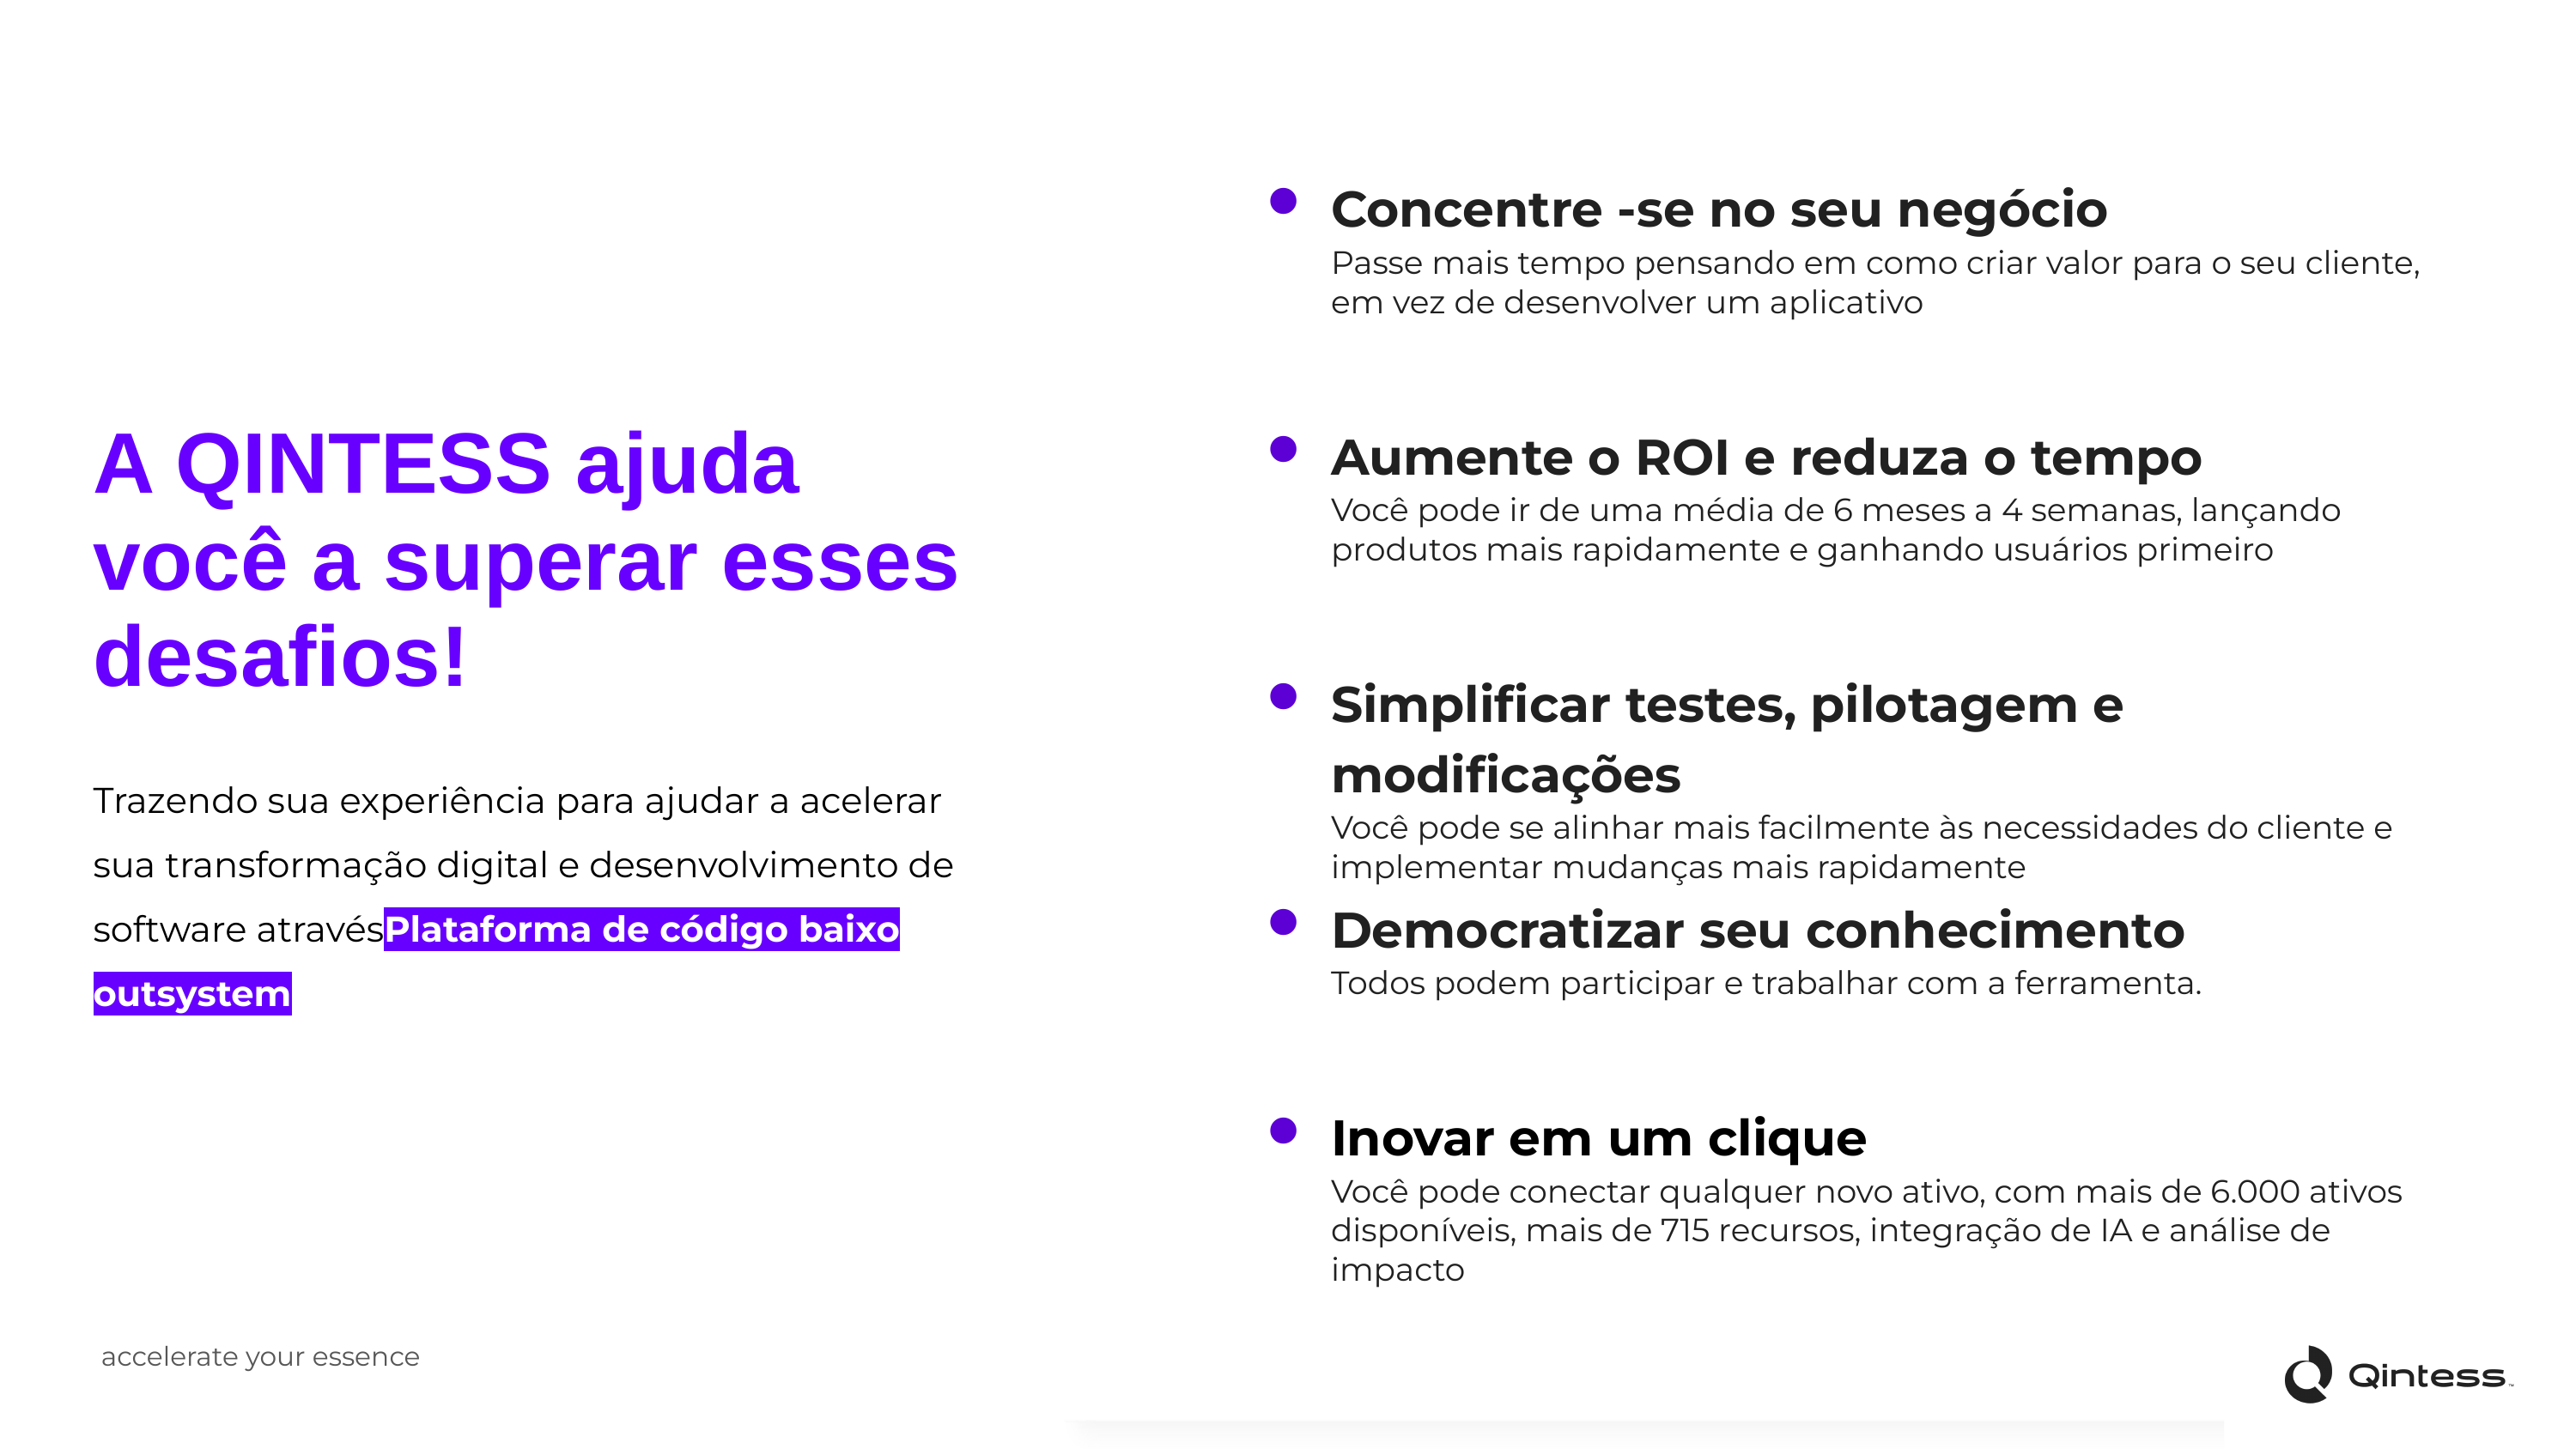

Concentre -se no seu negócio
Passe mais tempo pensando em como criar valor para o seu cliente, em vez de desenvolver um aplicativo
A QINTESS ajuda você a superar esses desafios!
Aumente o ROI e reduza o tempo
Você pode ir de uma média de 6 meses a 4 semanas, lançando produtos mais rapidamente e ganhando usuários primeiro
Simplificar testes, pilotagem e modificações
Você pode se alinhar mais facilmente às necessidades do cliente e implementar mudanças mais rapidamente
Trazendo sua experiência para ajudar a acelerar sua transformação digital e desenvolvimento de software atravésPlataforma de código baixo outsystem
Democratizar seu conhecimento
Todos podem participar e trabalhar com a ferramenta.
Inovar em um clique
Você pode conectar qualquer novo ativo, com mais de 6.000 ativos disponíveis, mais de 715 recursos, integração de IA e análise de impacto